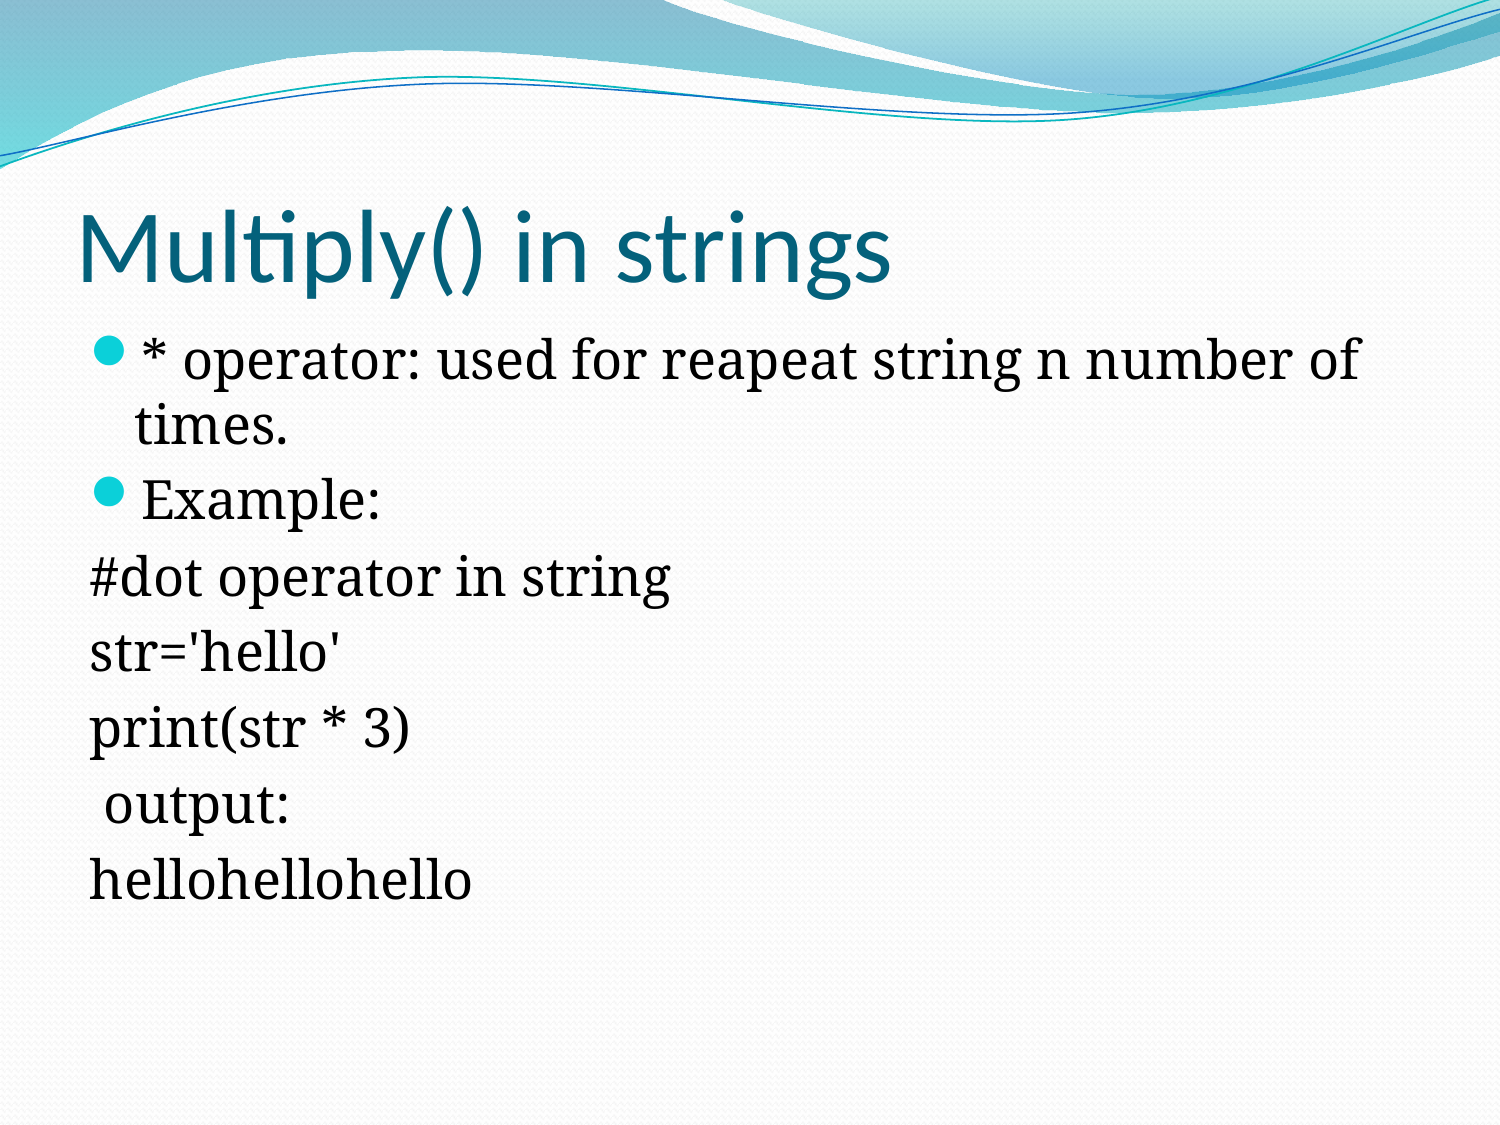

# Multiply() in strings
* operator: used for reapeat string n number of times.
Example:
#dot operator in string
str='hello'
print(str * 3)
 output:
hellohellohello